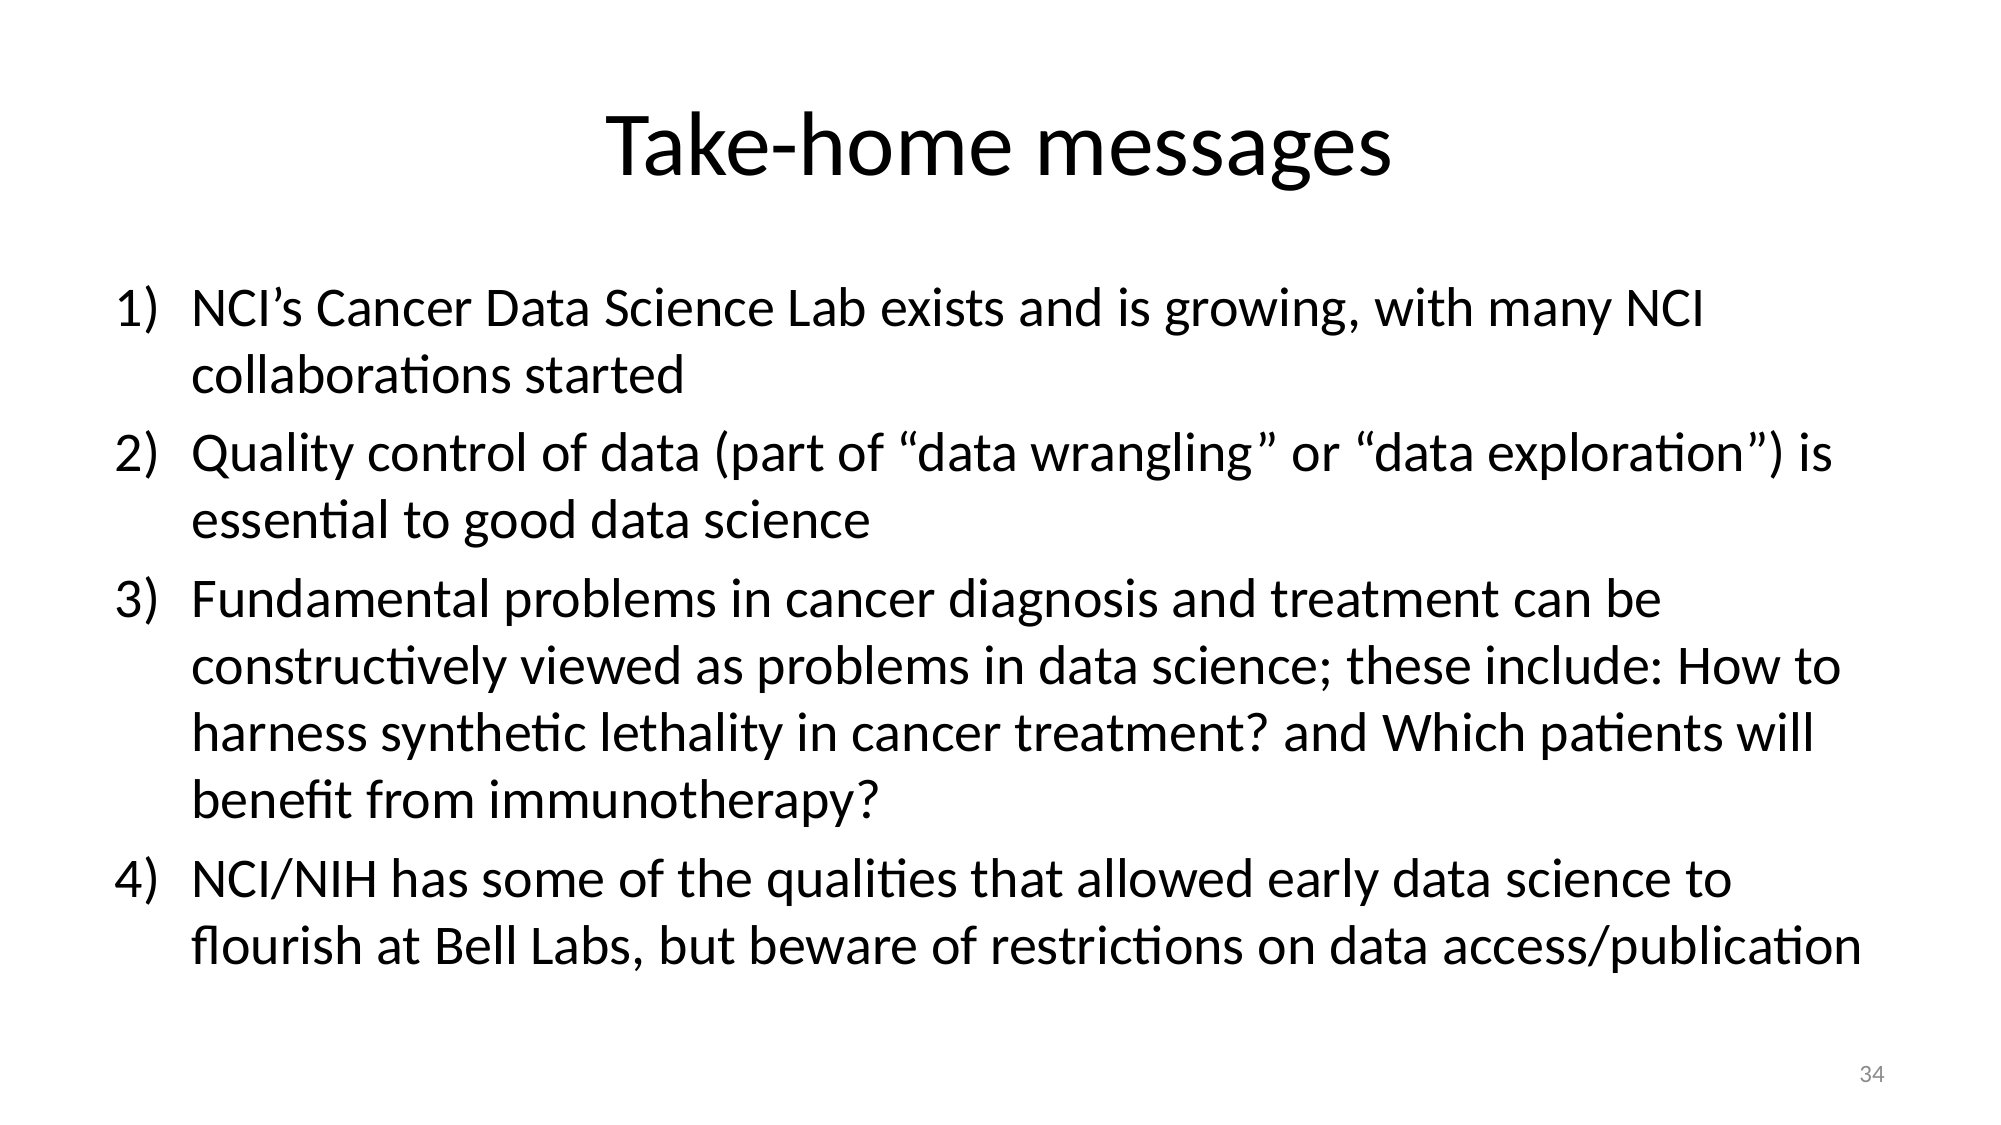

# Take-home messages
NCI’s Cancer Data Science Lab exists and is growing, with many NCI collaborations started
Quality control of data (part of “data wrangling” or “data exploration”) is essential to good data science
Fundamental problems in cancer diagnosis and treatment can be constructively viewed as problems in data science; these include: How to harness synthetic lethality in cancer treatment? and Which patients will benefit from immunotherapy?
NCI/NIH has some of the qualities that allowed early data science to flourish at Bell Labs, but beware of restrictions on data access/publication

34